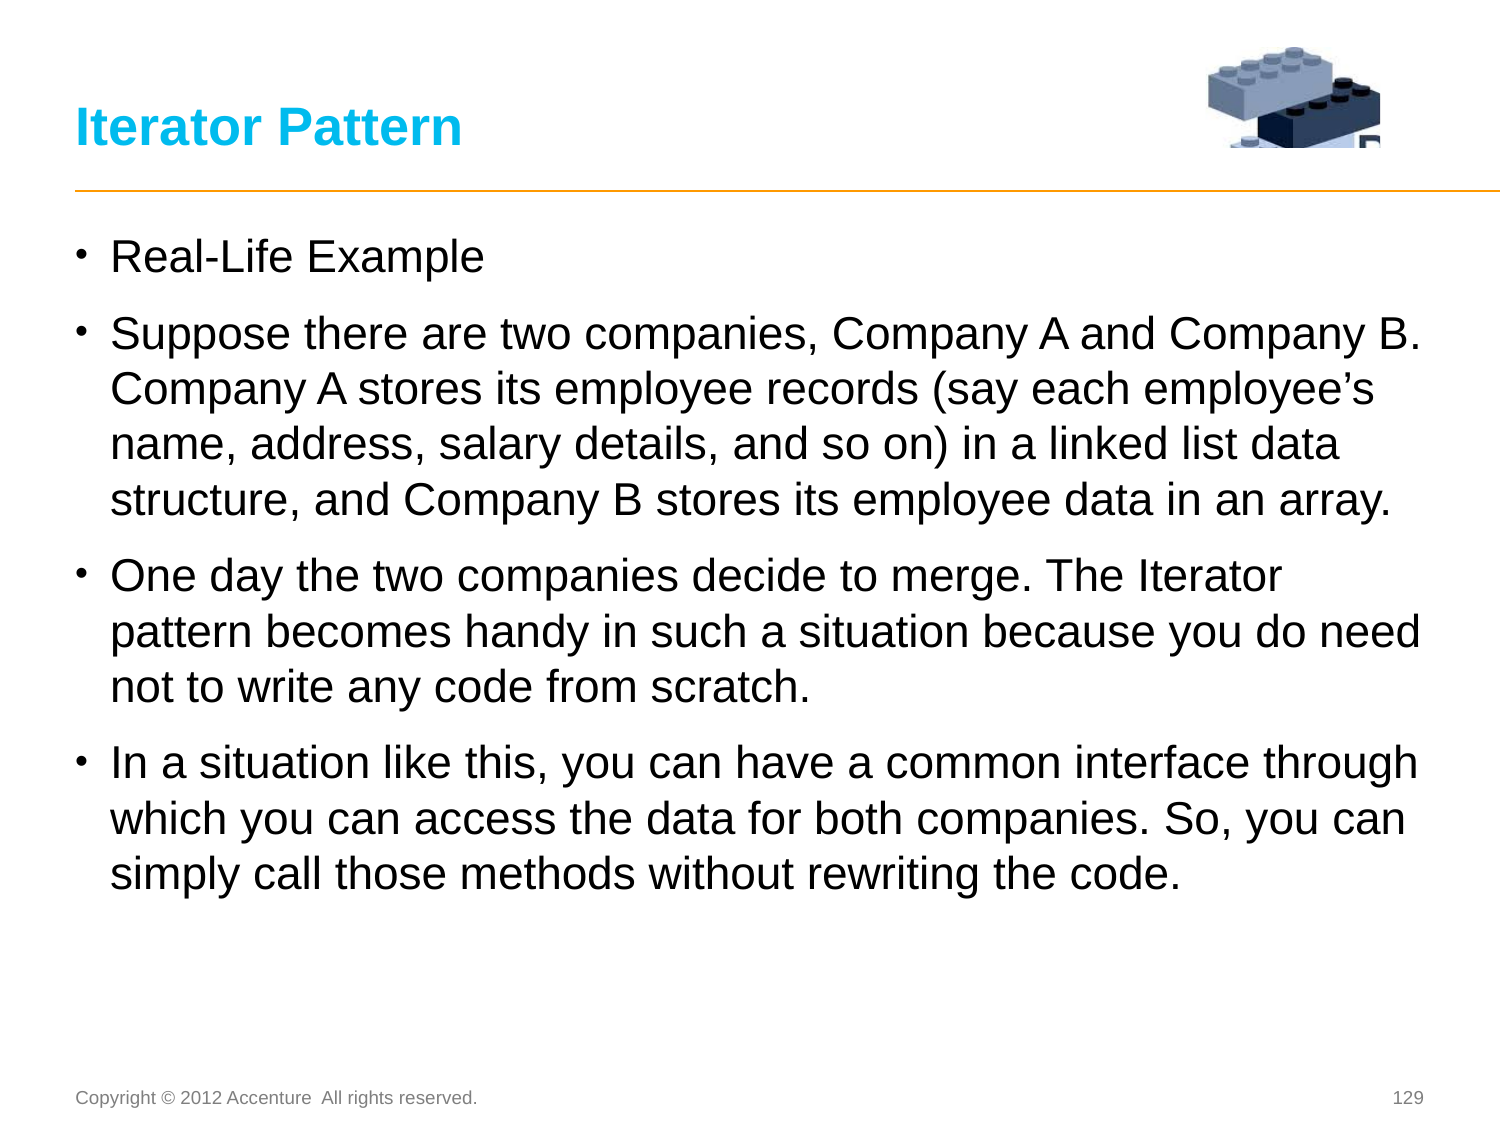

# Iterator Pattern
Real-Life Example
Suppose there are two companies, Company A and Company B. Company A stores its employee records (say each employee’s name, address, salary details, and so on) in a linked list data structure, and Company B stores its employee data in an array.
One day the two companies decide to merge. The Iterator pattern becomes handy in such a situation because you do need not to write any code from scratch.
In a situation like this, you can have a common interface through which you can access the data for both companies. So, you can simply call those methods without rewriting the code.